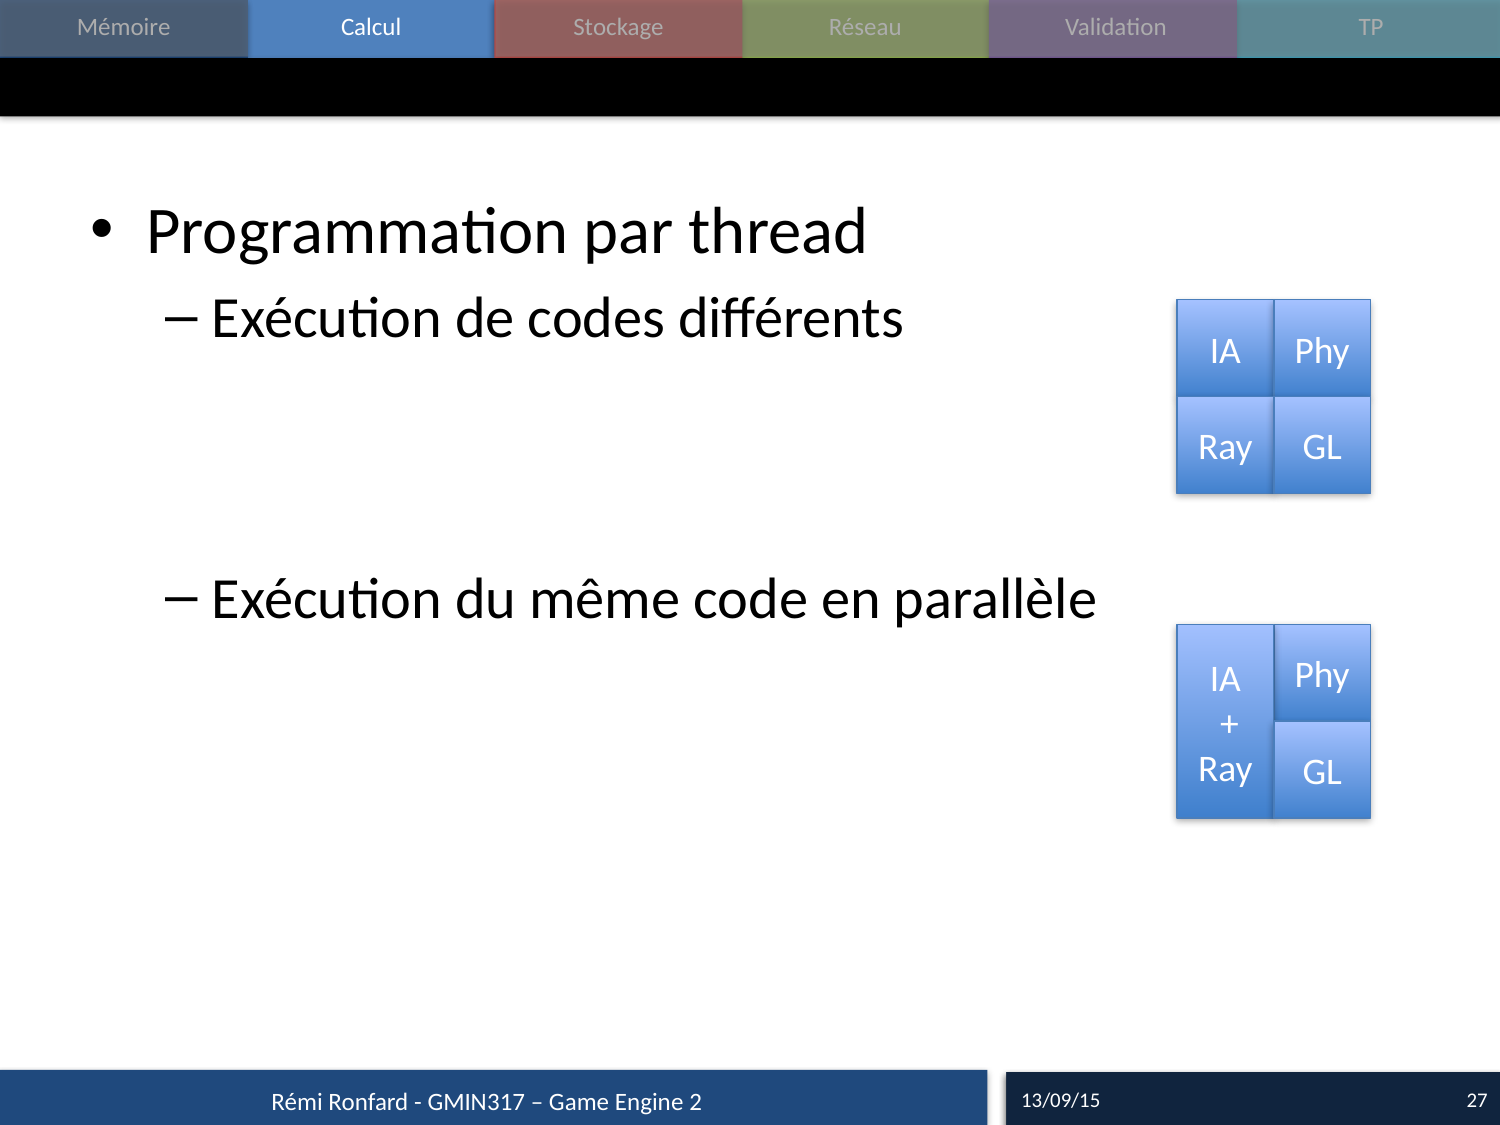

#
Programmation par thread
Exécution de codes différents

Exécution du même code en parallèle
IA
Phy
Ray
GL
Phy
IA
 +
Ray
GL
13/09/15
27
Rémi Ronfard - GMIN317 – Game Engine 2